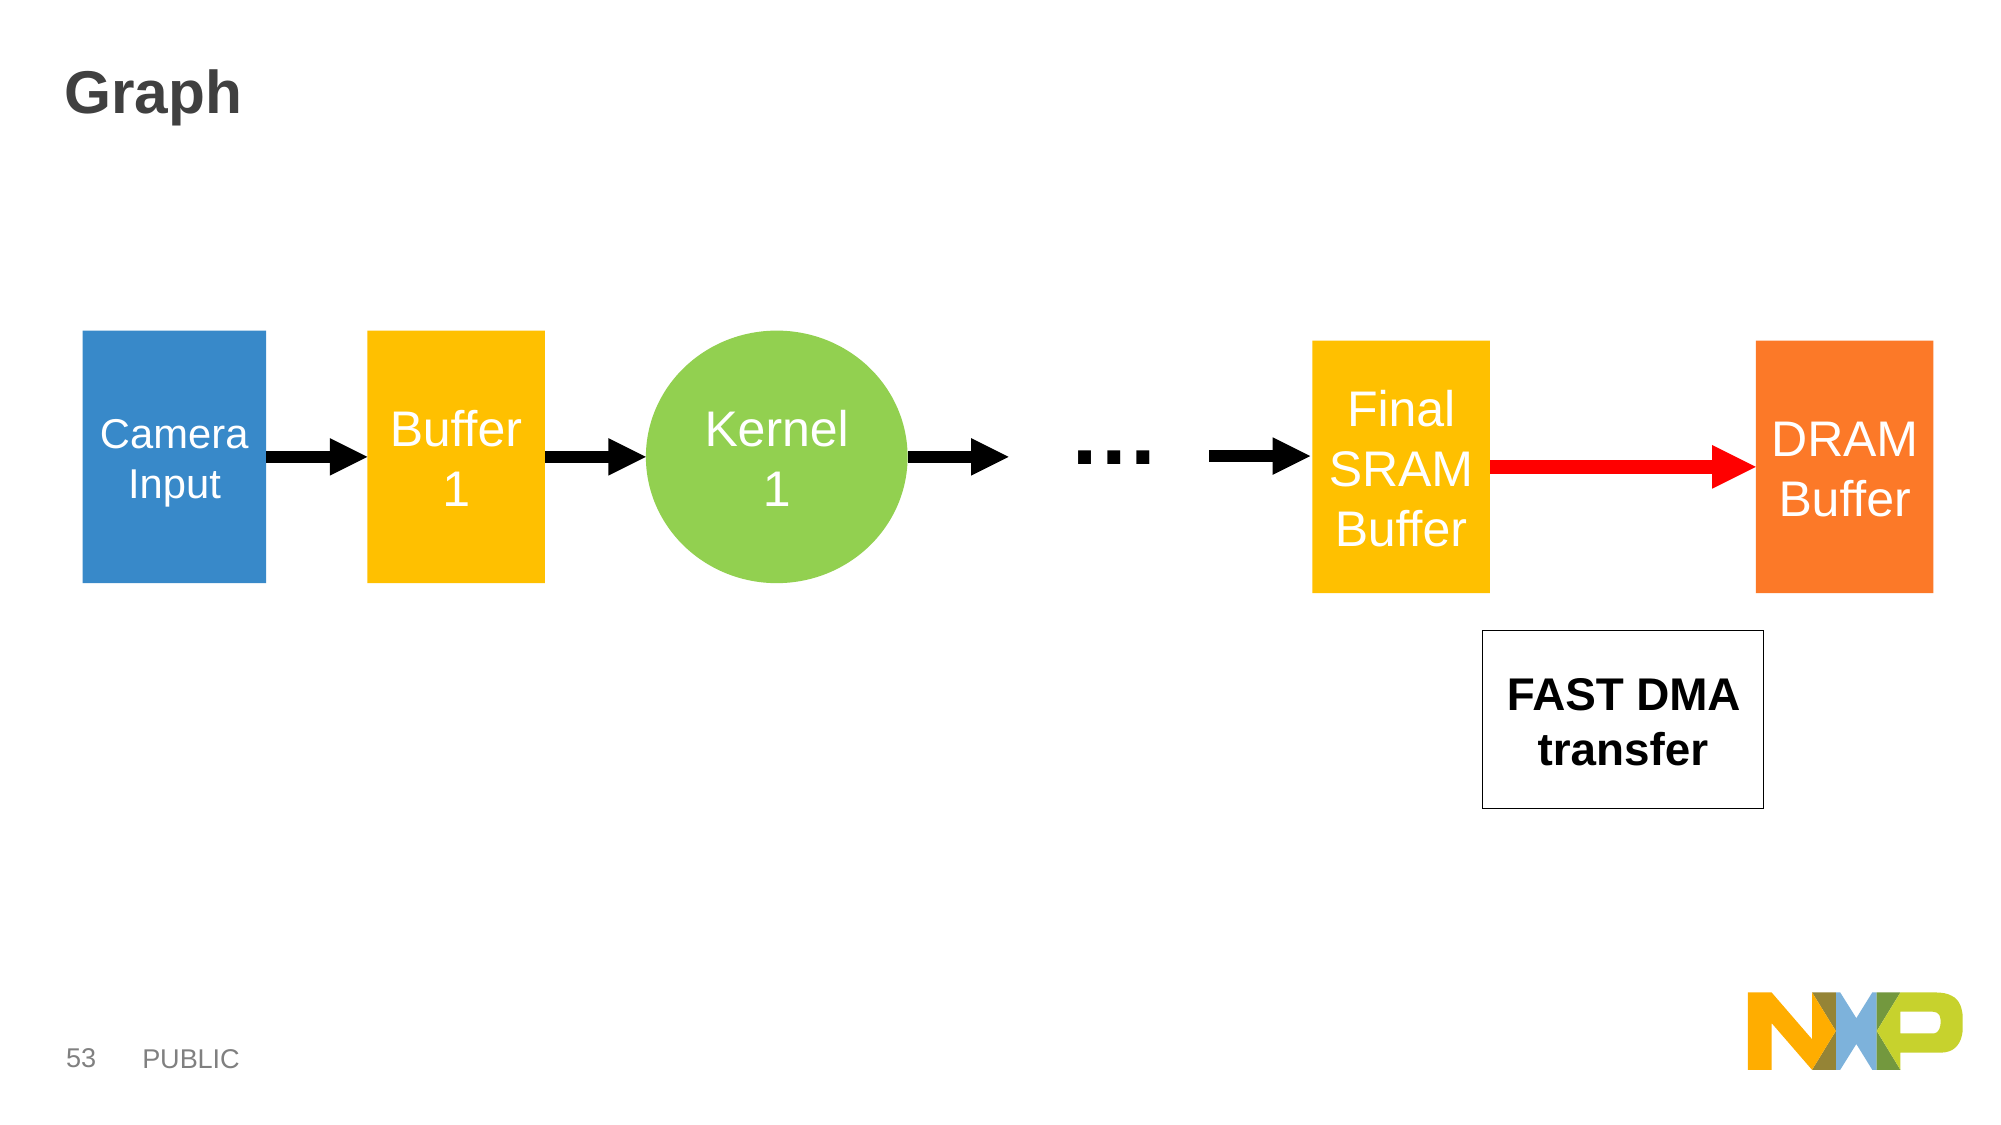

# Graph
Kernel1
Camera Input
Buffer 1
Final SRAM Buffer
DRAM Buffer
…
FAST DMA transfer